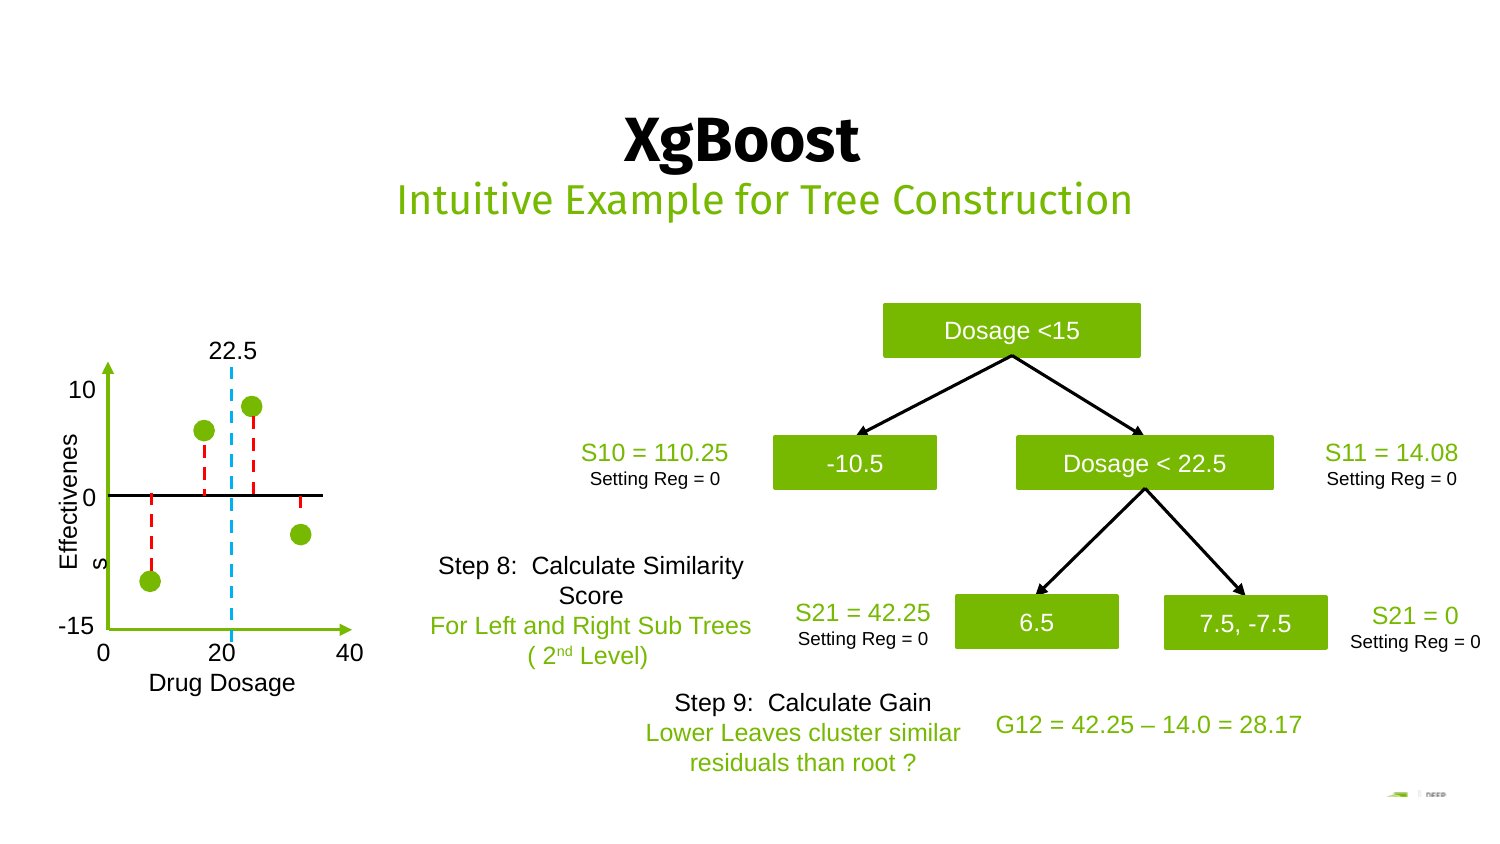

# XgBoost
Intuitive Example for Tree Construction
Dosage <15
22.5
10

S10 = 110.25
Setting Reg = 0
S11 = 14.08
Setting Reg = 0
-10.5
Dosage < 22.5
0
Effectiveness

Step 8:  Calculate Similarity Score
For Left and Right Sub Trees ( 2nd Level)

S21 = 42.25
Setting Reg = 0
S21 = 0
Setting Reg = 0
6.5
7.5, -7.5
-15
0
20
40
Drug Dosage
Step 9:  Calculate Gain
Lower Leaves cluster similar residuals than root ?
G12 = 42.25 – 14.0 = 28.17